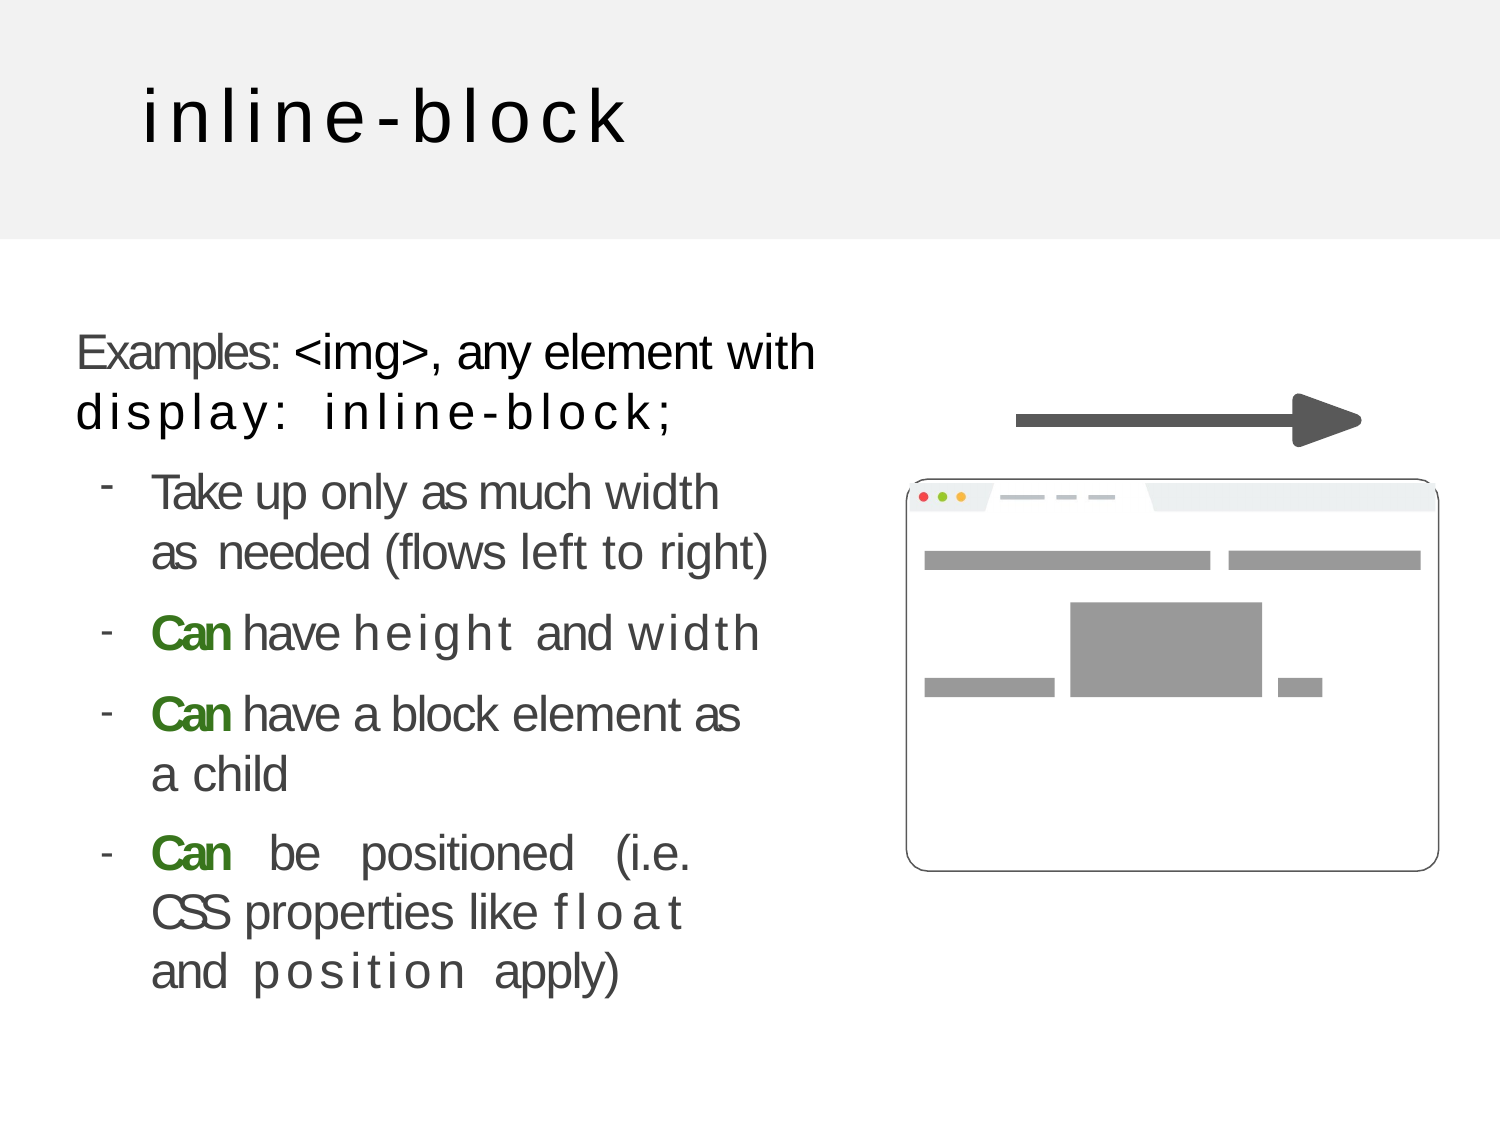

# inline-block
Examples: <img>, any element with
display:	inline-block;
Take up only as much width as  needed (flows left to right)
Can have height and width
Can have a block element as a child
Can be positioned (i.e. CSS  properties like float and  position apply)